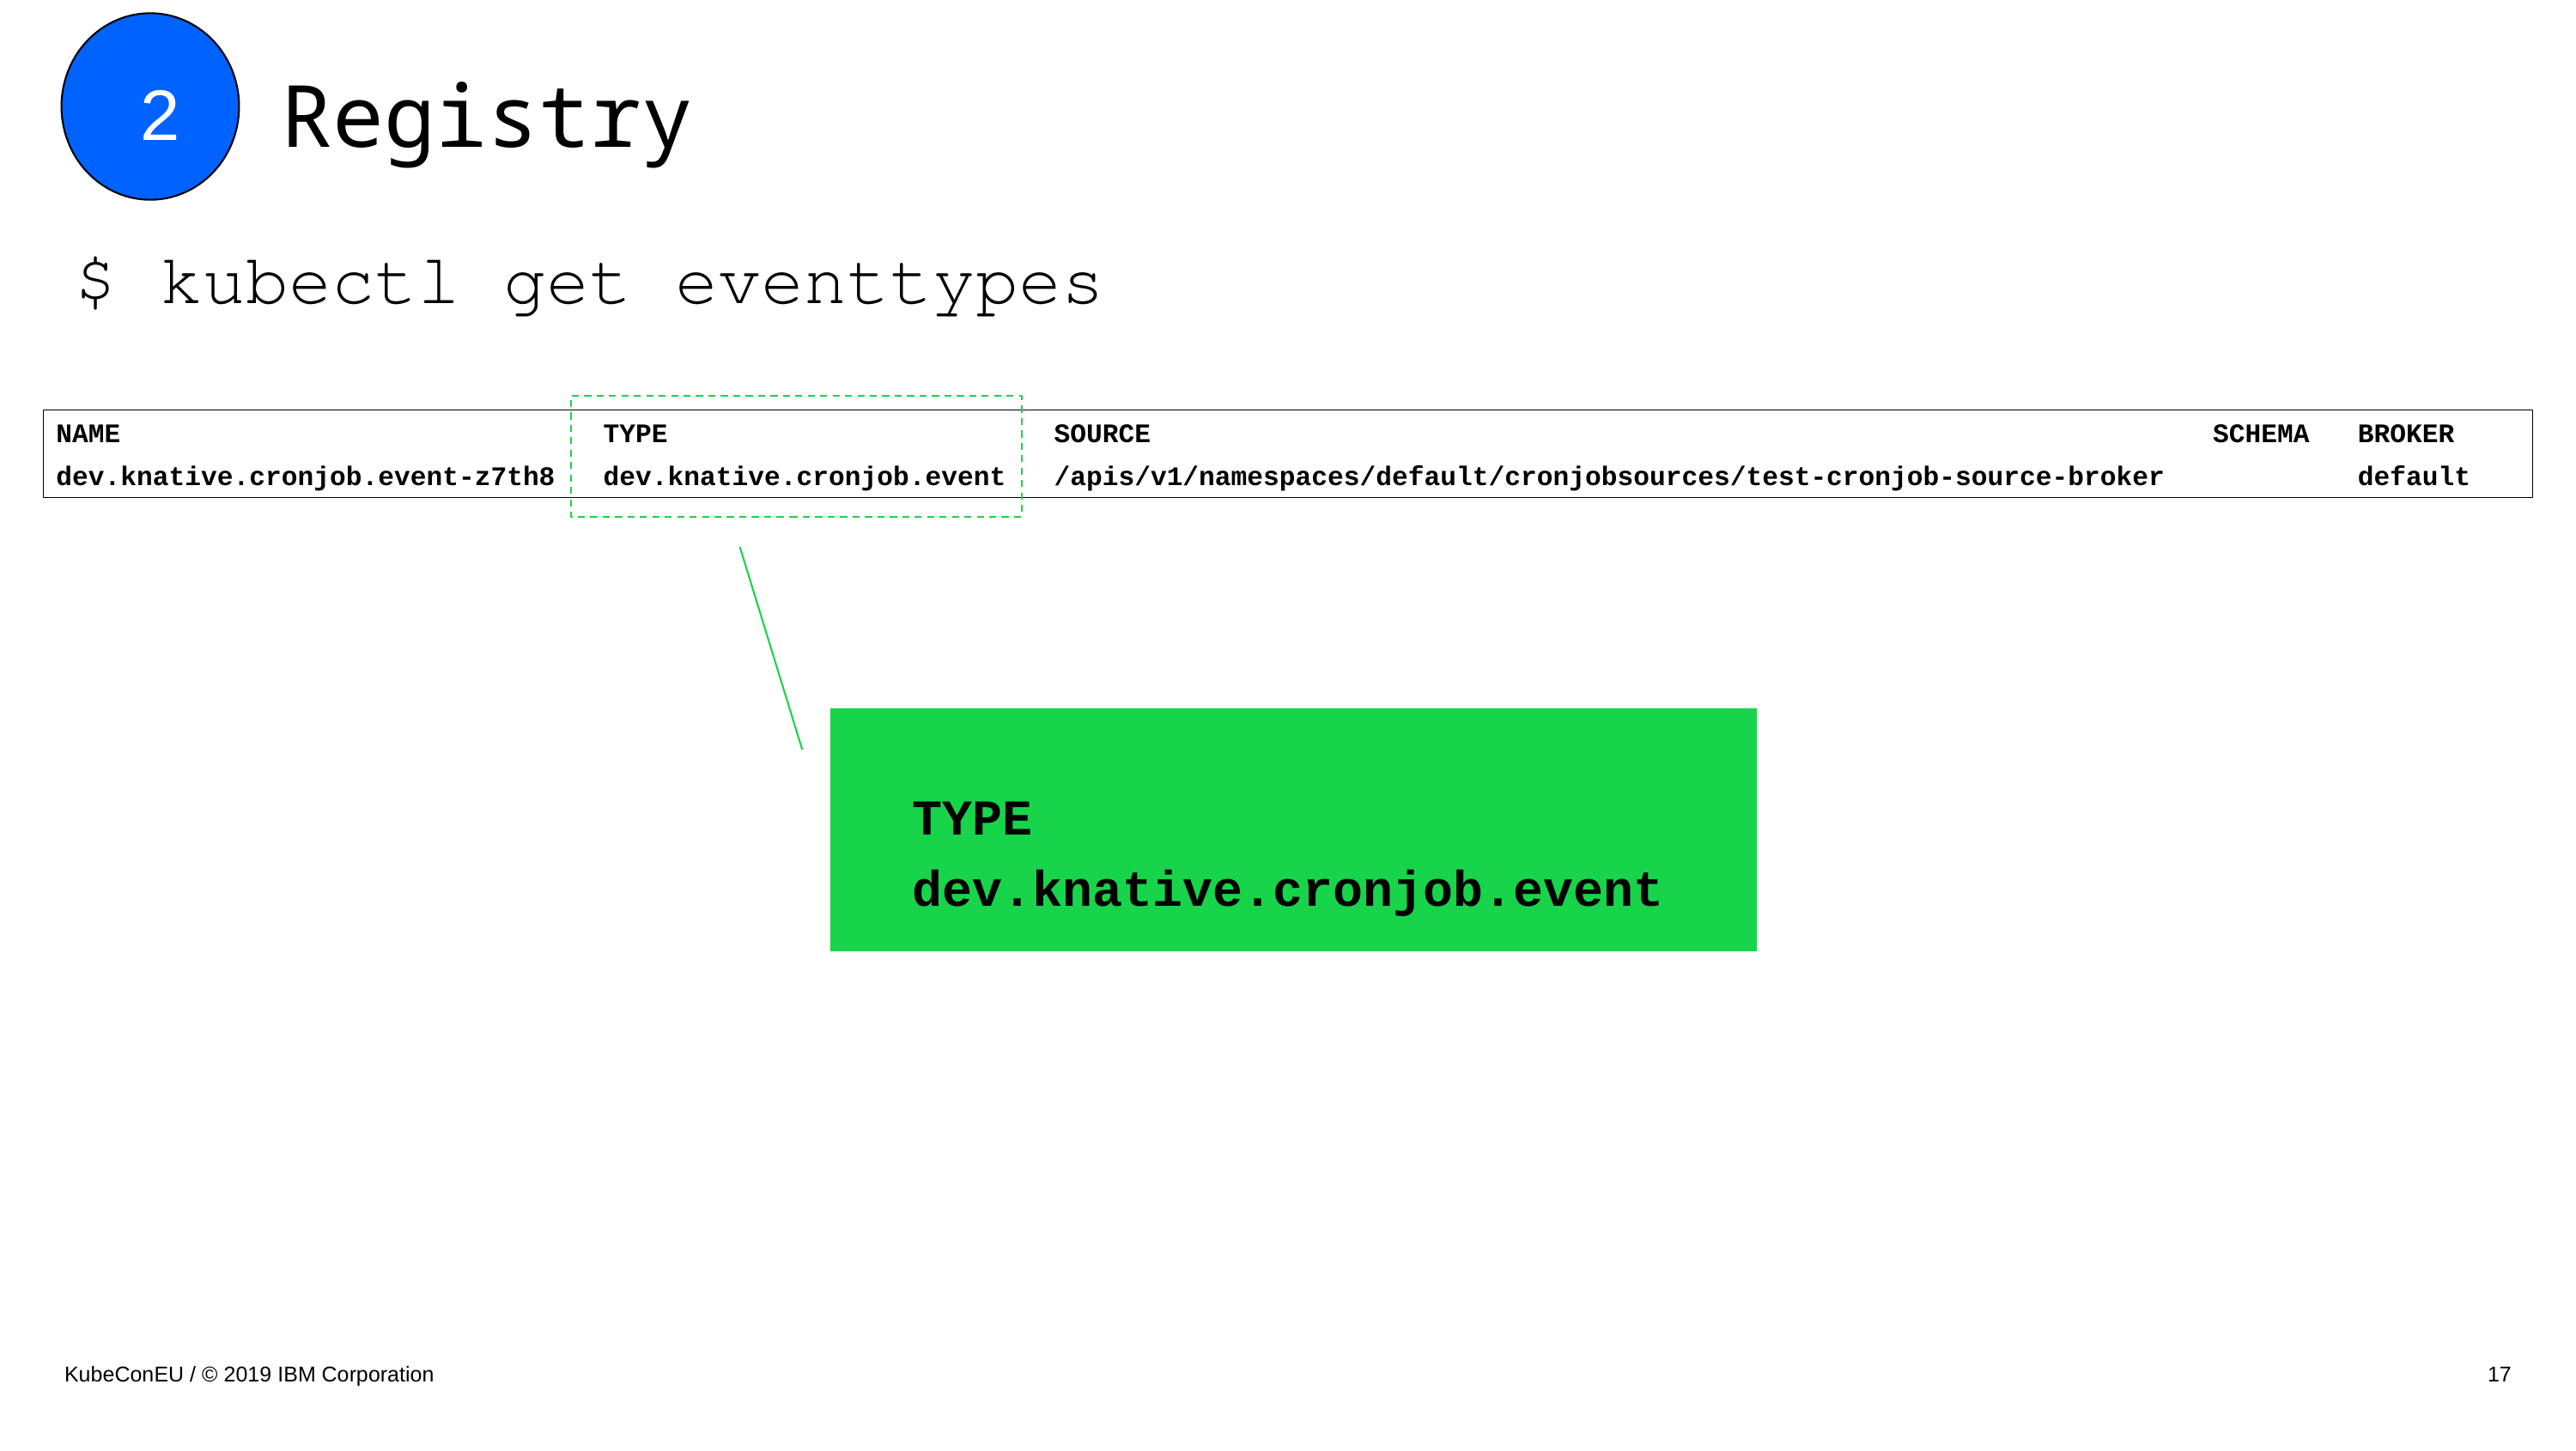

2
# Registry
$ kubectl get eventtypes

NAME                              TYPE                        SOURCE                                                                  SCHEMA   BROKER
dev.knative.cronjob.event-z7th8   dev.knative.cronjob.event   /apis/v1/namespaces/default/cronjobsources/test-cronjob-source-broker            default

TYPE
dev.knative.cronjob.event
KubeConEU / © 2019 IBM Corporation
17